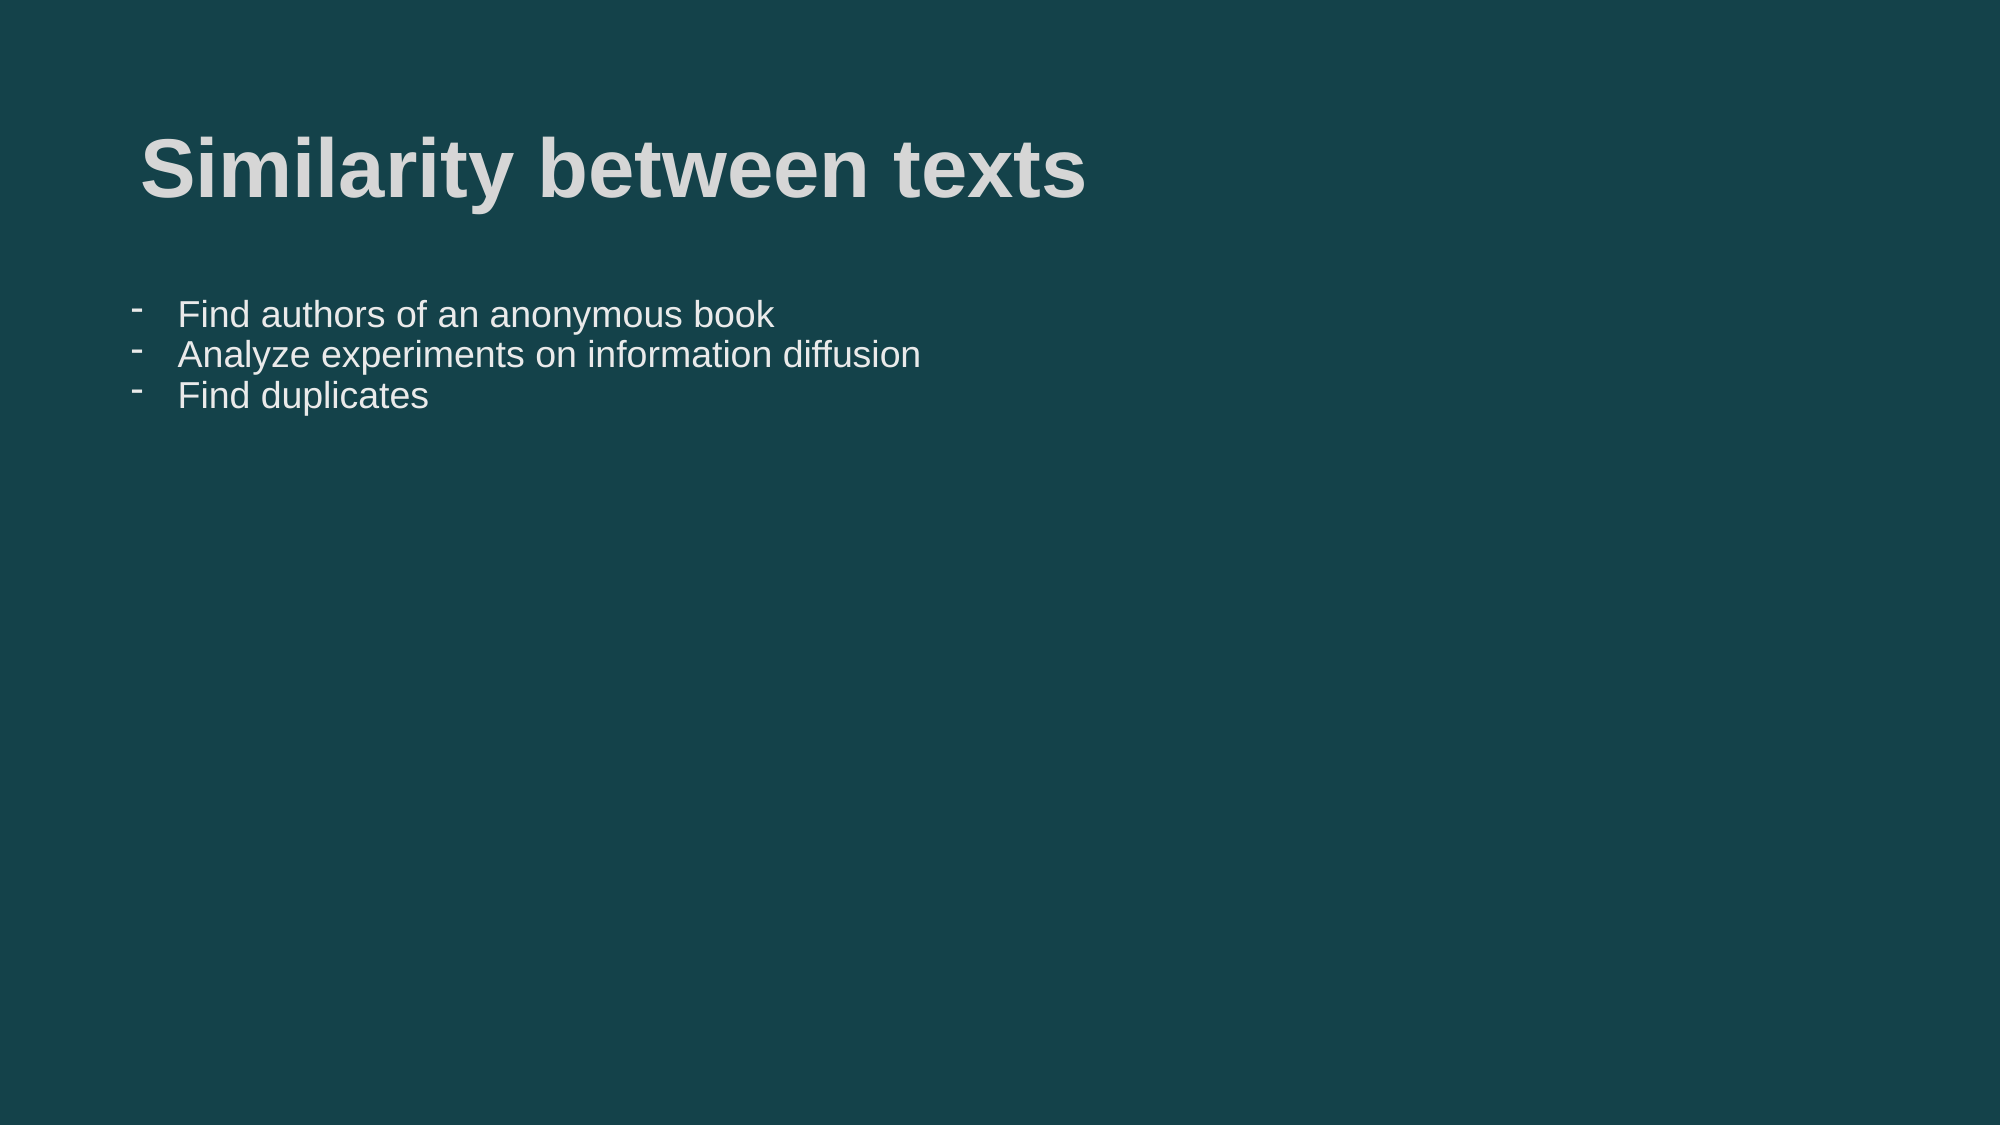

# Similarity between texts
Find authors of an anonymous book
Analyze experiments on information diffusion
Find duplicates